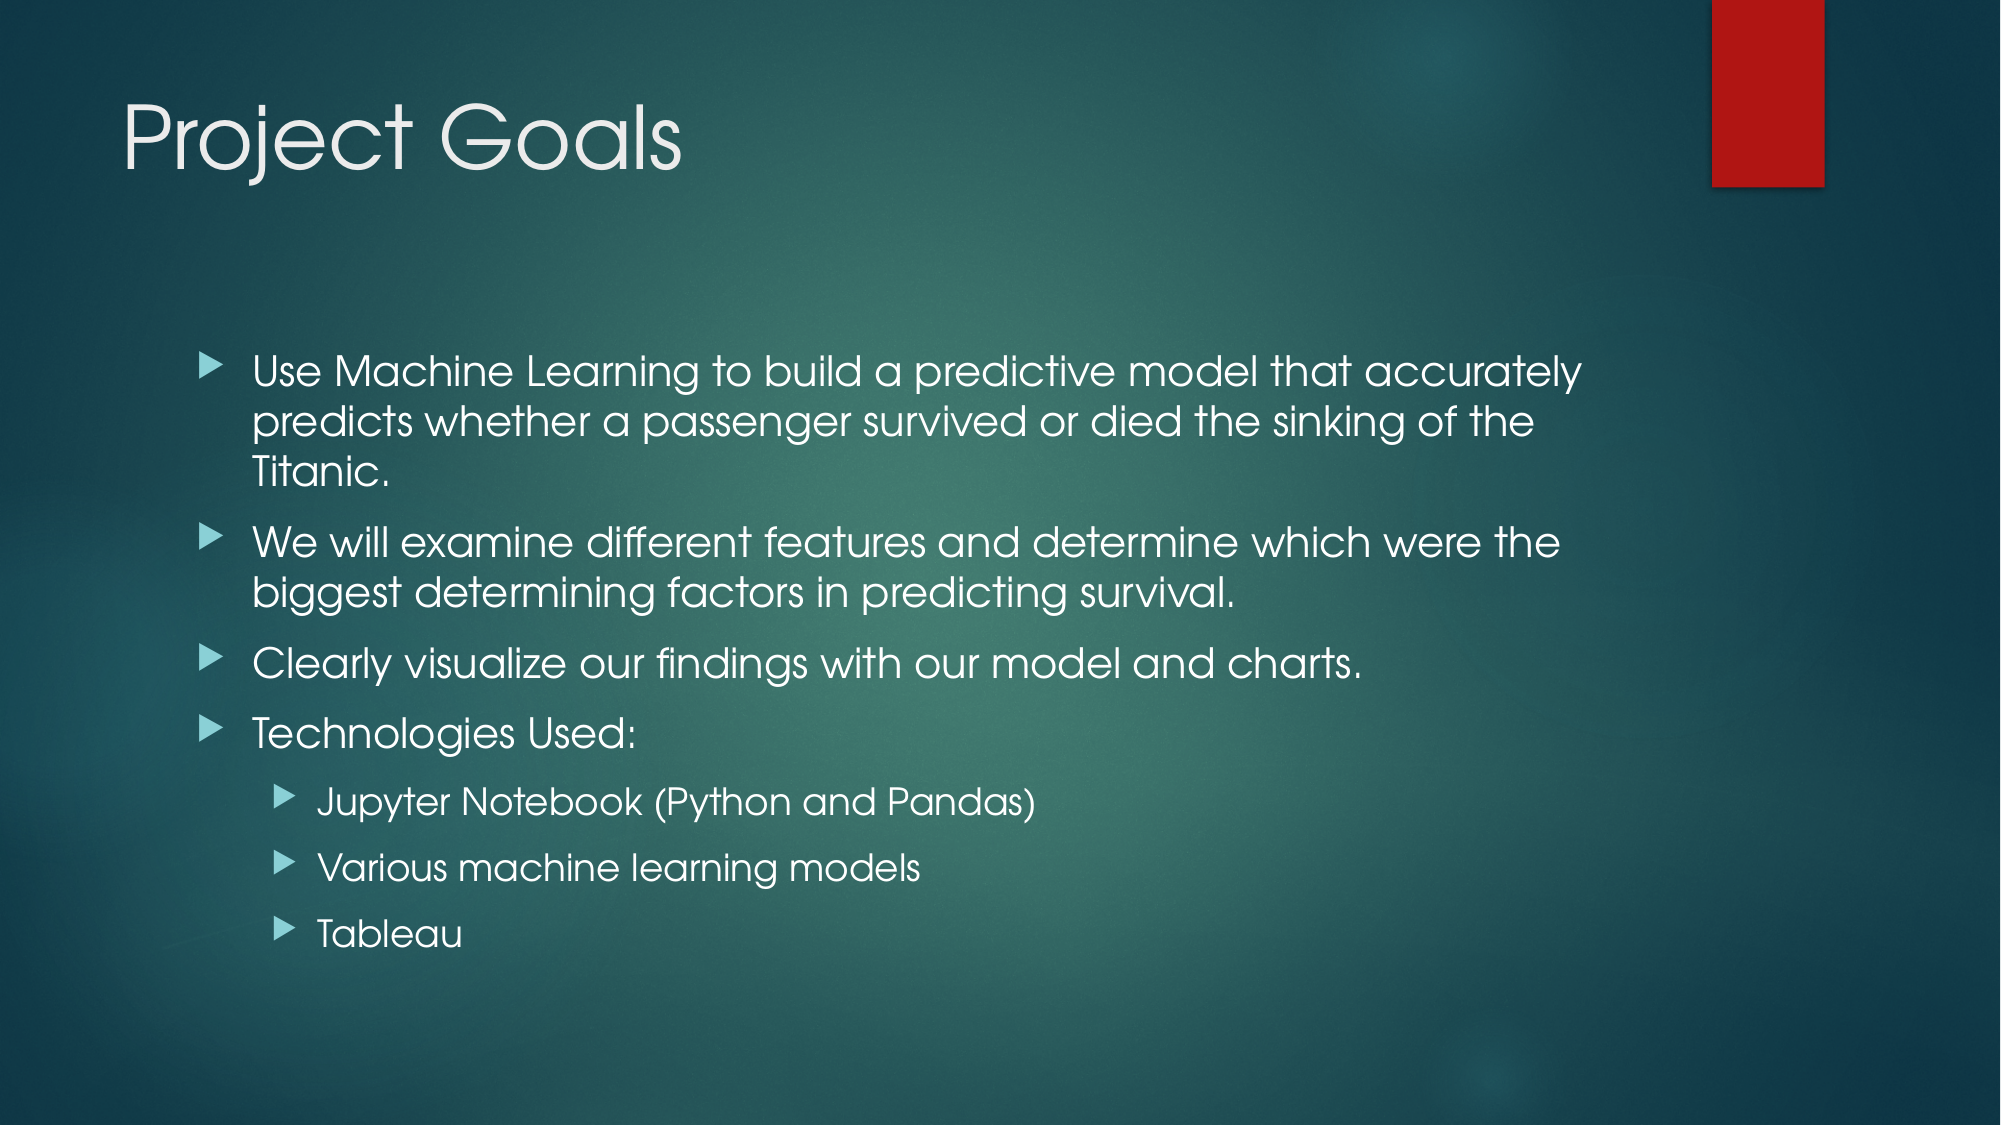

# Project Goals
Use Machine Learning to build a predictive model that accurately predicts whether a passenger survived or died the sinking of the Titanic.
We will examine different features and determine which were the biggest determining factors in predicting survival.
Clearly visualize our findings with our model and charts.
Technologies Used:
Jupyter Notebook (Python and Pandas)
Various machine learning models
Tableau